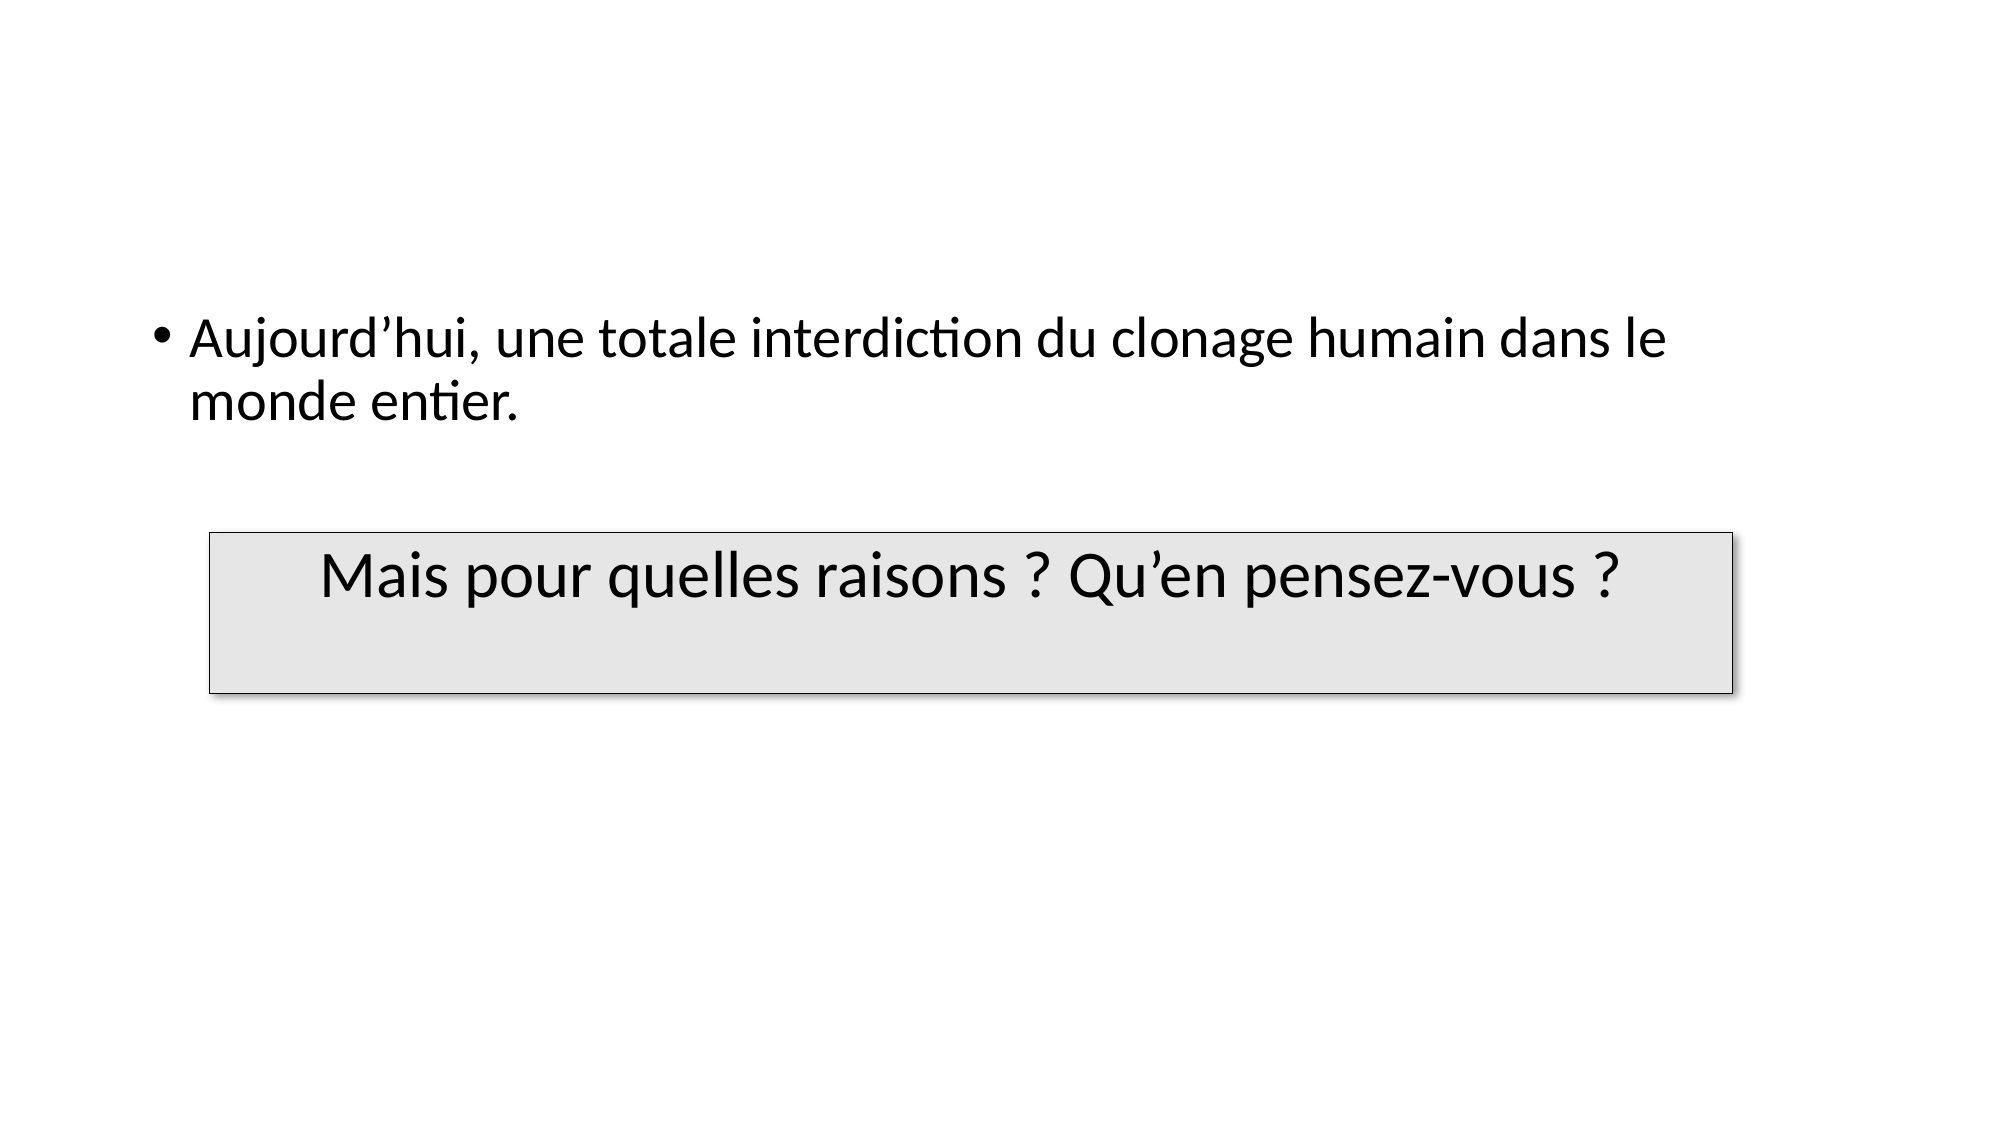

#
Aujourd’hui, une totale interdiction du clonage humain dans le monde entier.
Mais pour quelles raisons ? Qu’en pensez-vous ?